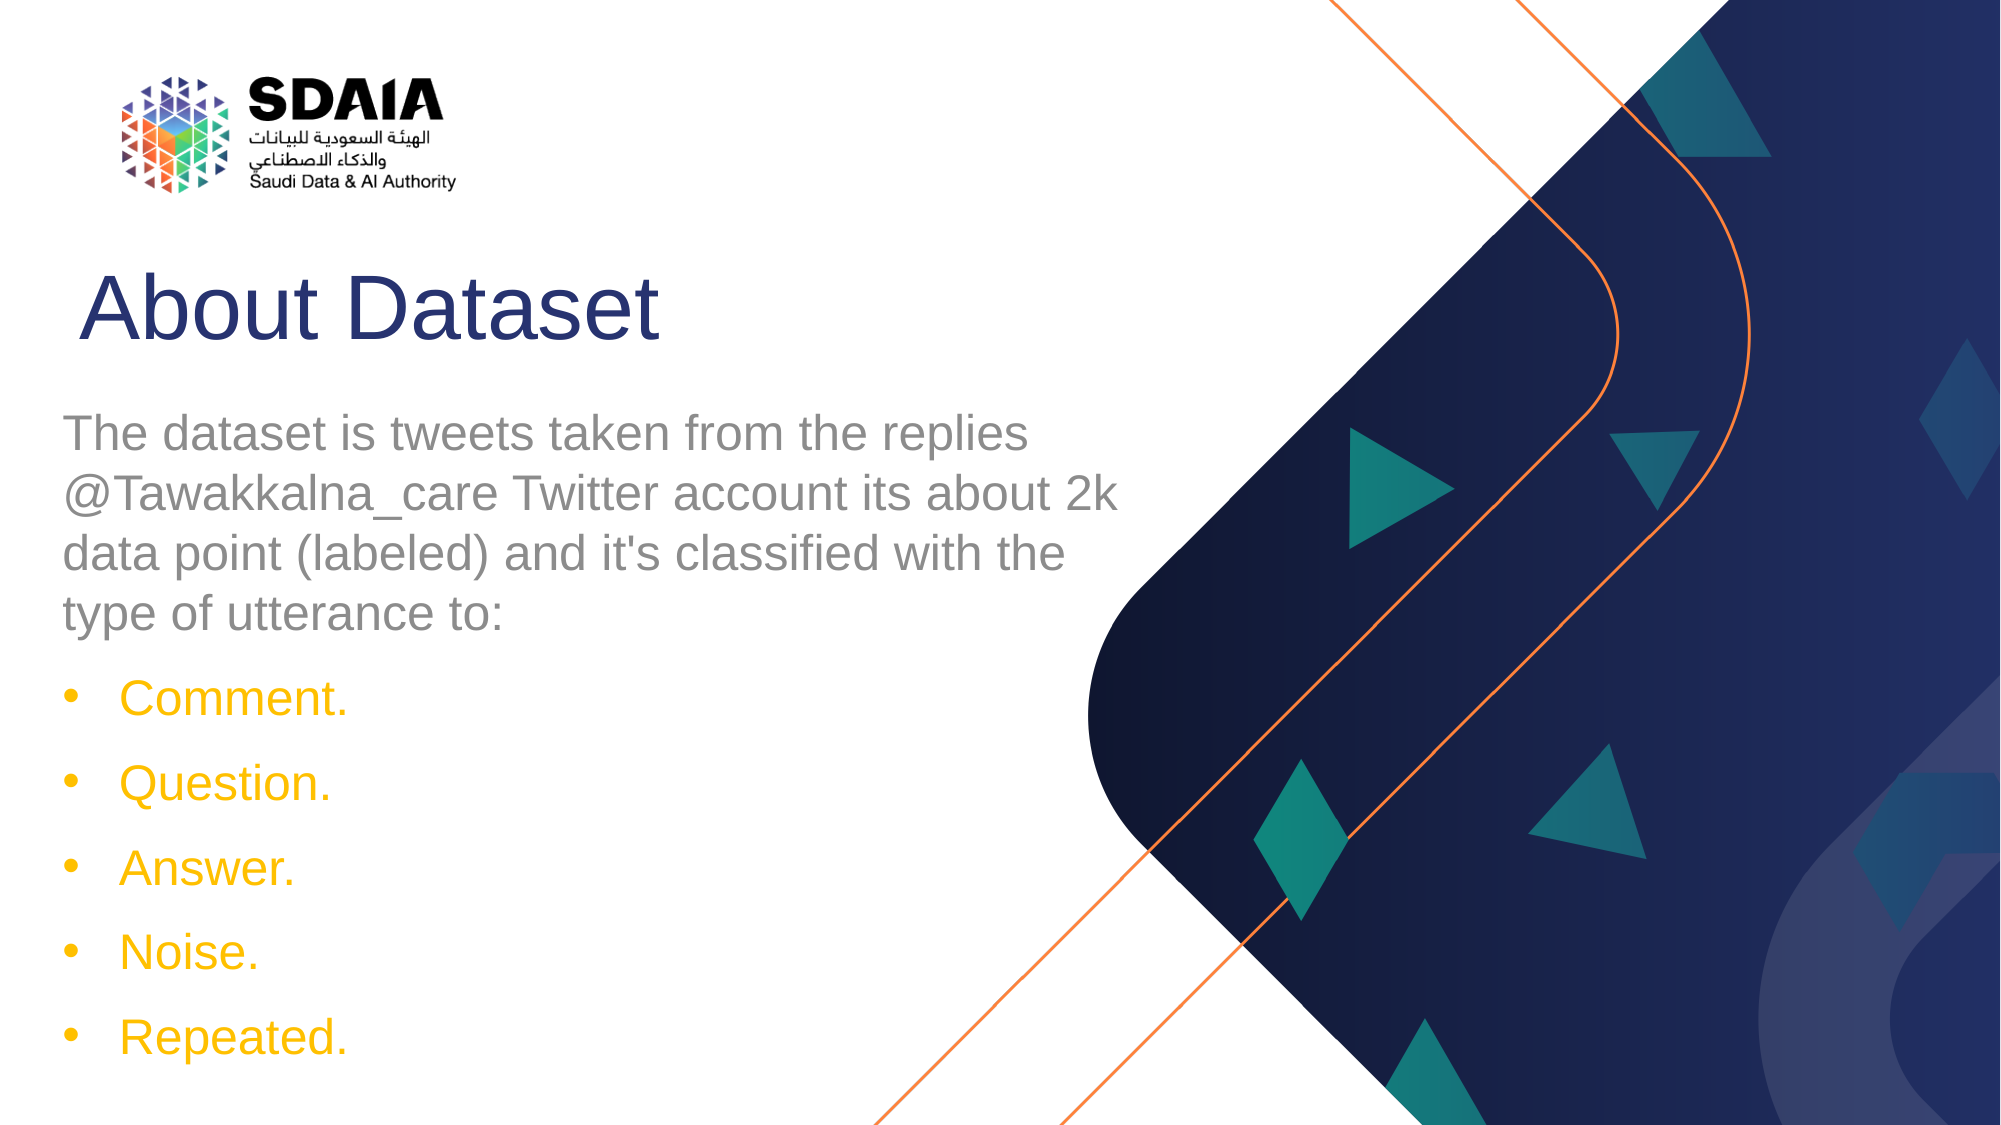

# About Dataset
The dataset is tweets taken from the replies @Tawakkalna_care Twitter account its about 2k data point (labeled) and it's classified with the type of utterance to:
Comment.
Question.
Answer.
Noise.
Repeated.